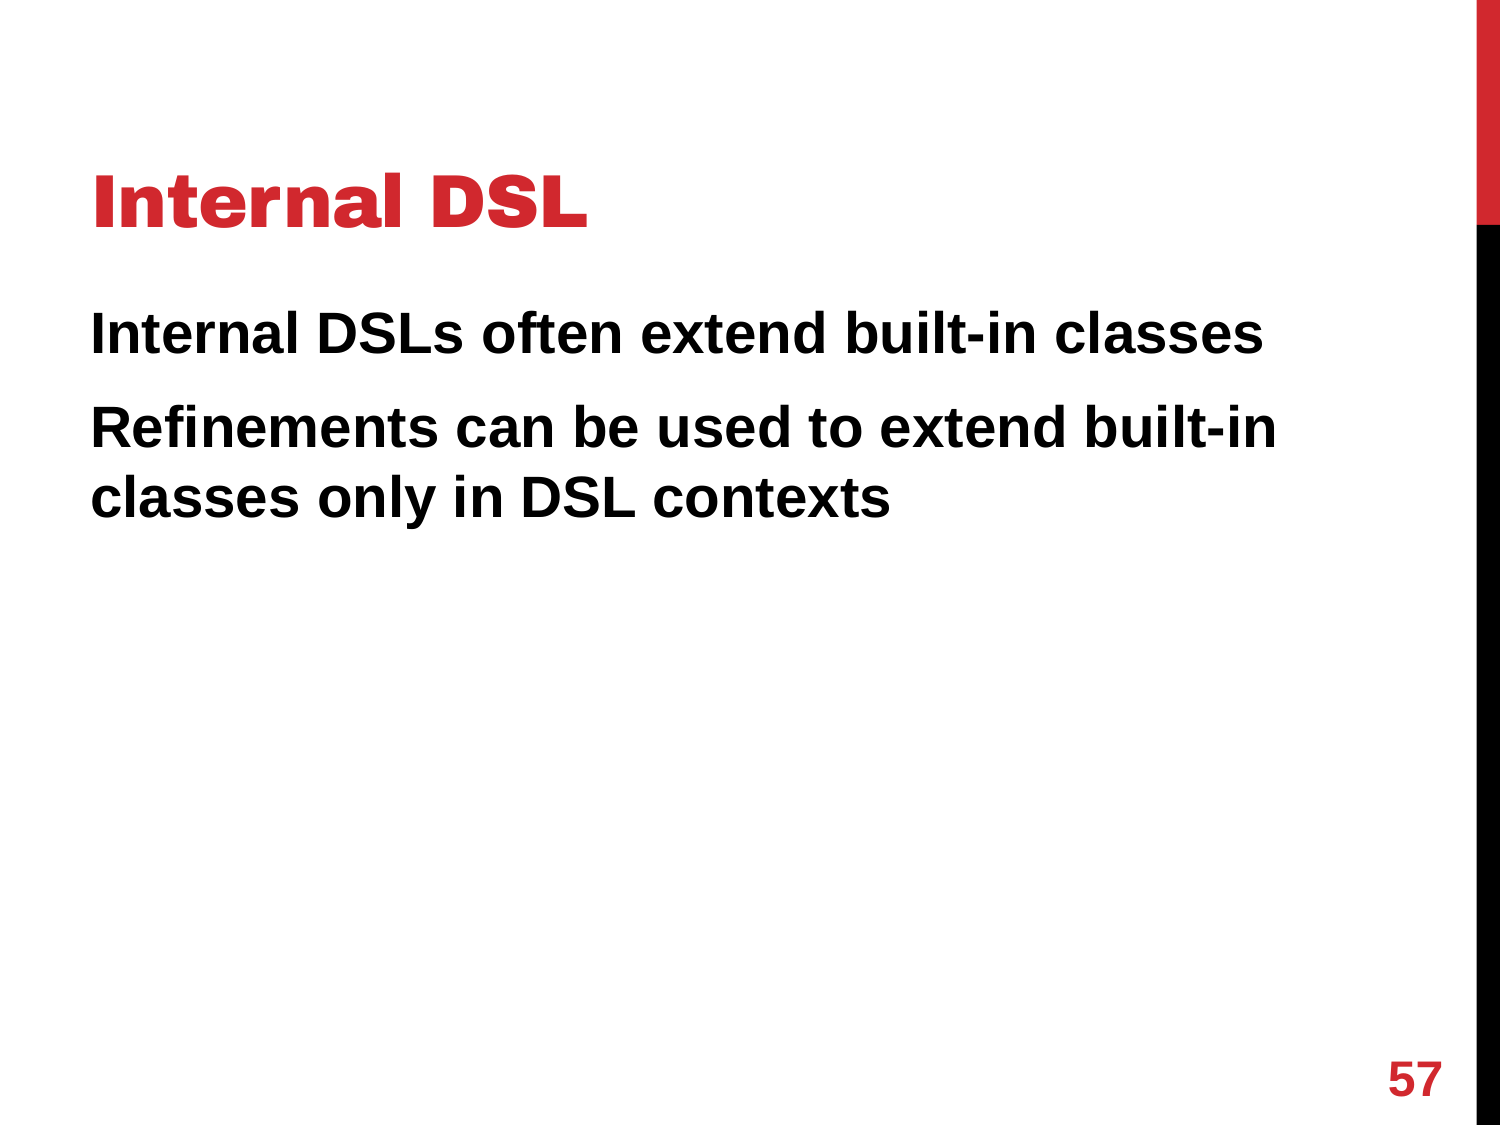

# Internal DSL
Internal DSLs often extend built-in classes
Refinements can be used to extend built-in classes only in DSL contexts
57